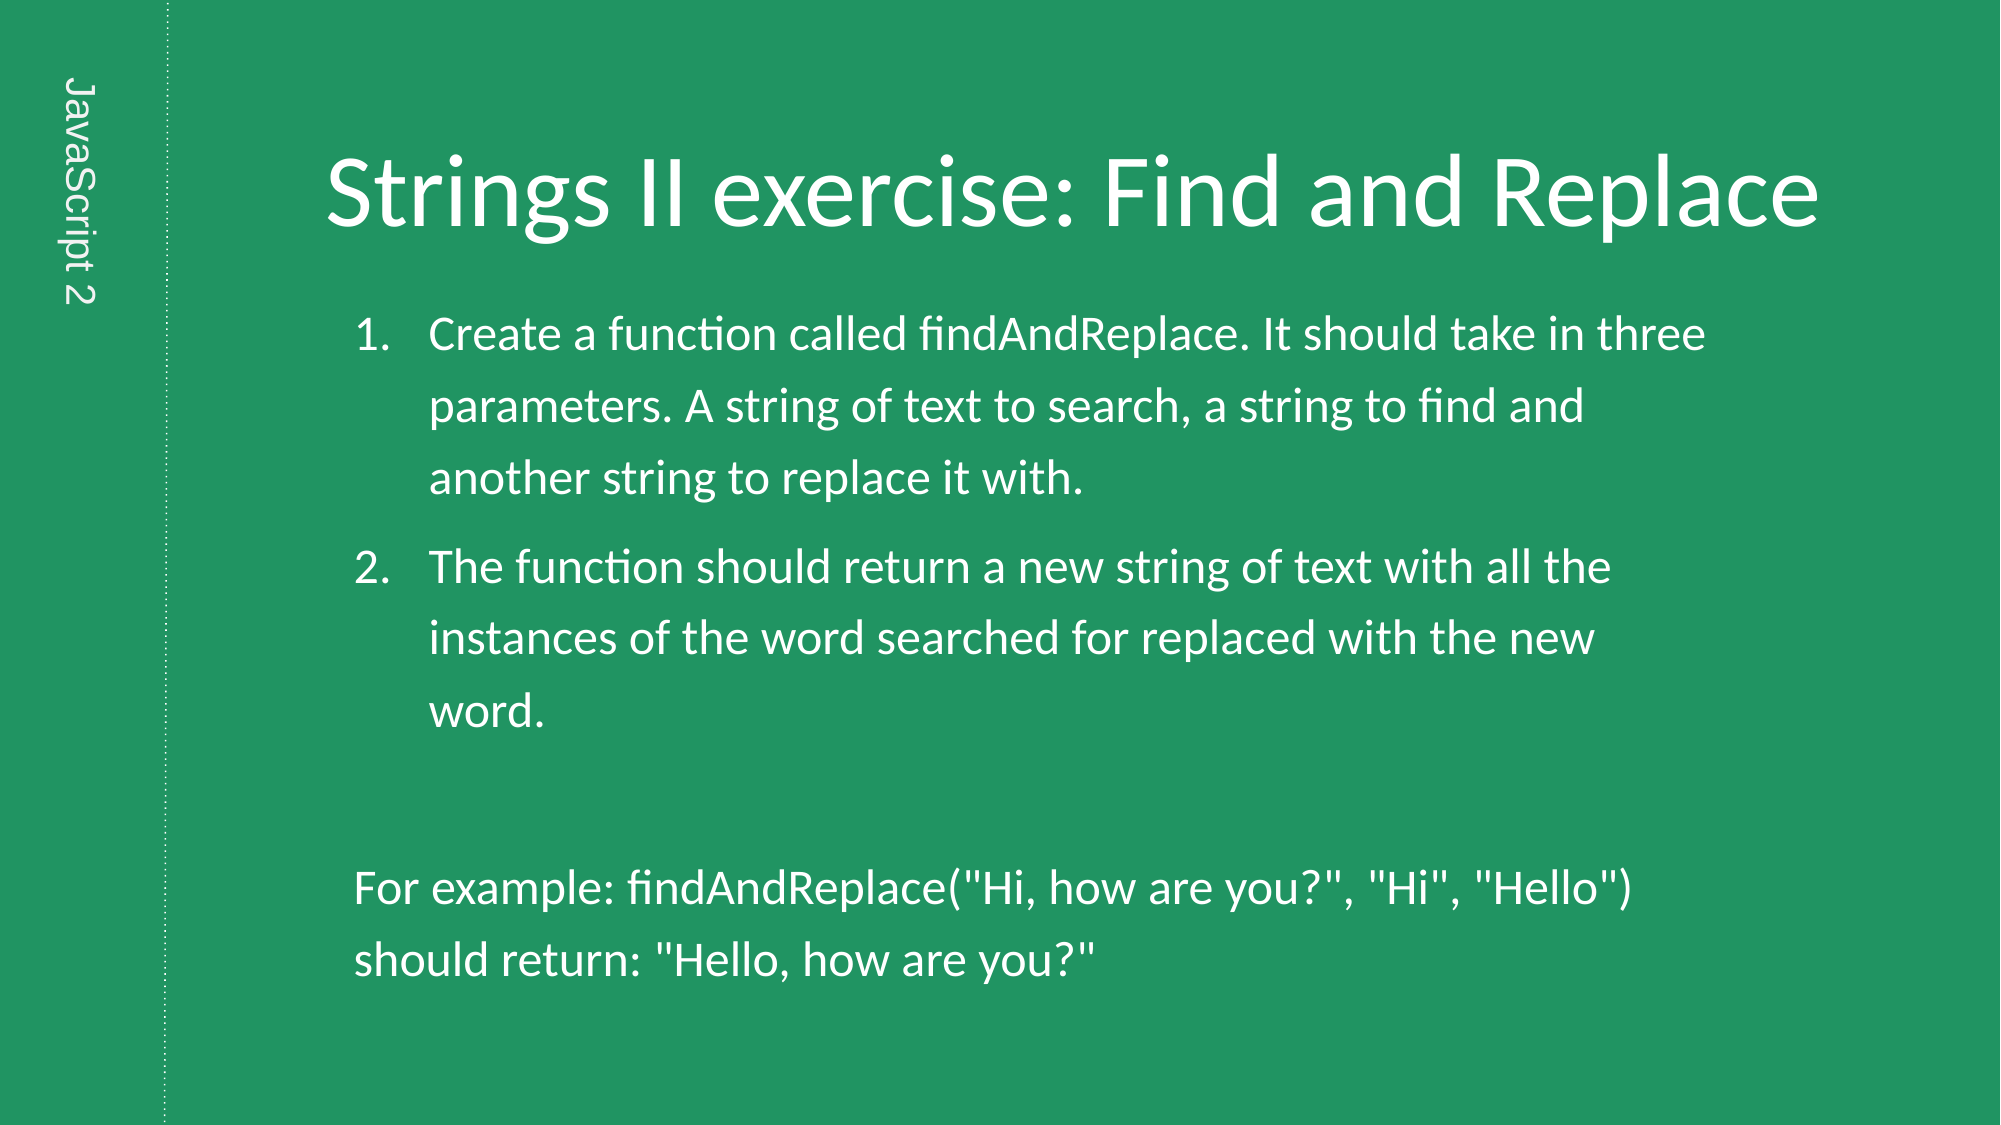

# Strings II exercise: Find and Replace
Create a function called findAndReplace. It should take in three parameters. A string of text to search, a string to find and another string to replace it with.
The function should return a new string of text with all the instances of the word searched for replaced with the new word.

For example: findAndReplace("Hi, how are you?", "Hi", "Hello") should return: "Hello, how are you?"